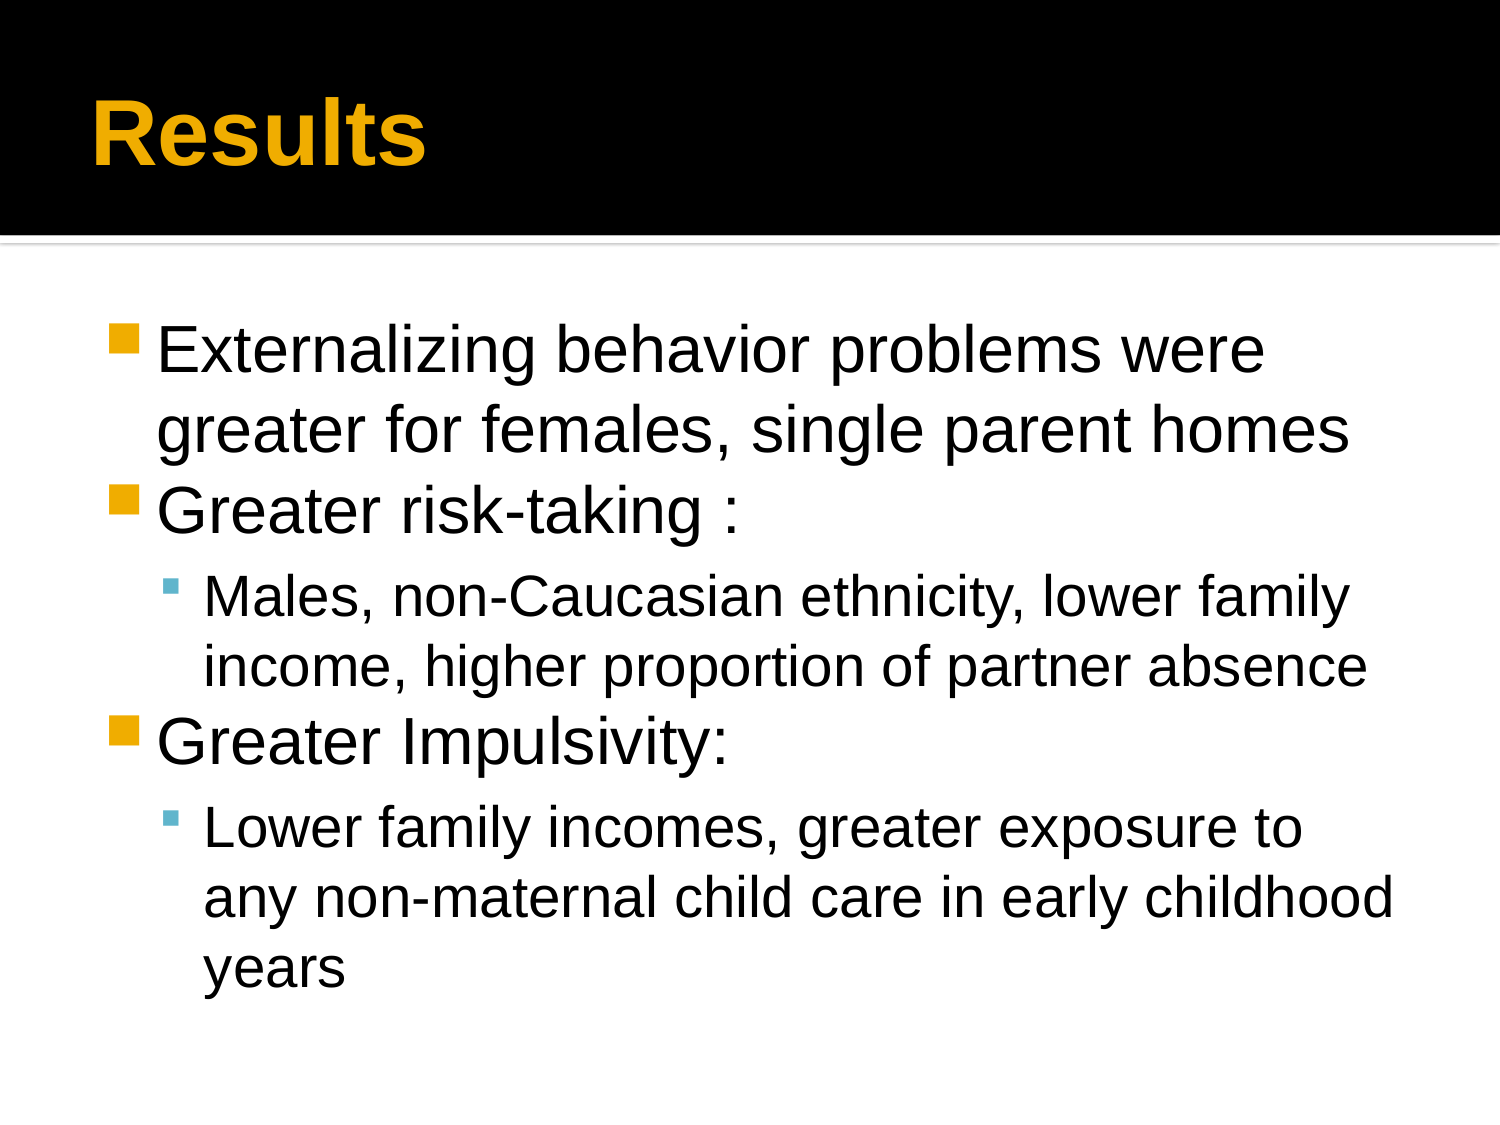

# Results
Externalizing behavior problems were greater for females, single parent homes
Greater risk-taking :
Males, non-Caucasian ethnicity, lower family income, higher proportion of partner absence
Greater Impulsivity:
Lower family incomes, greater exposure to any non-maternal child care in early childhood years